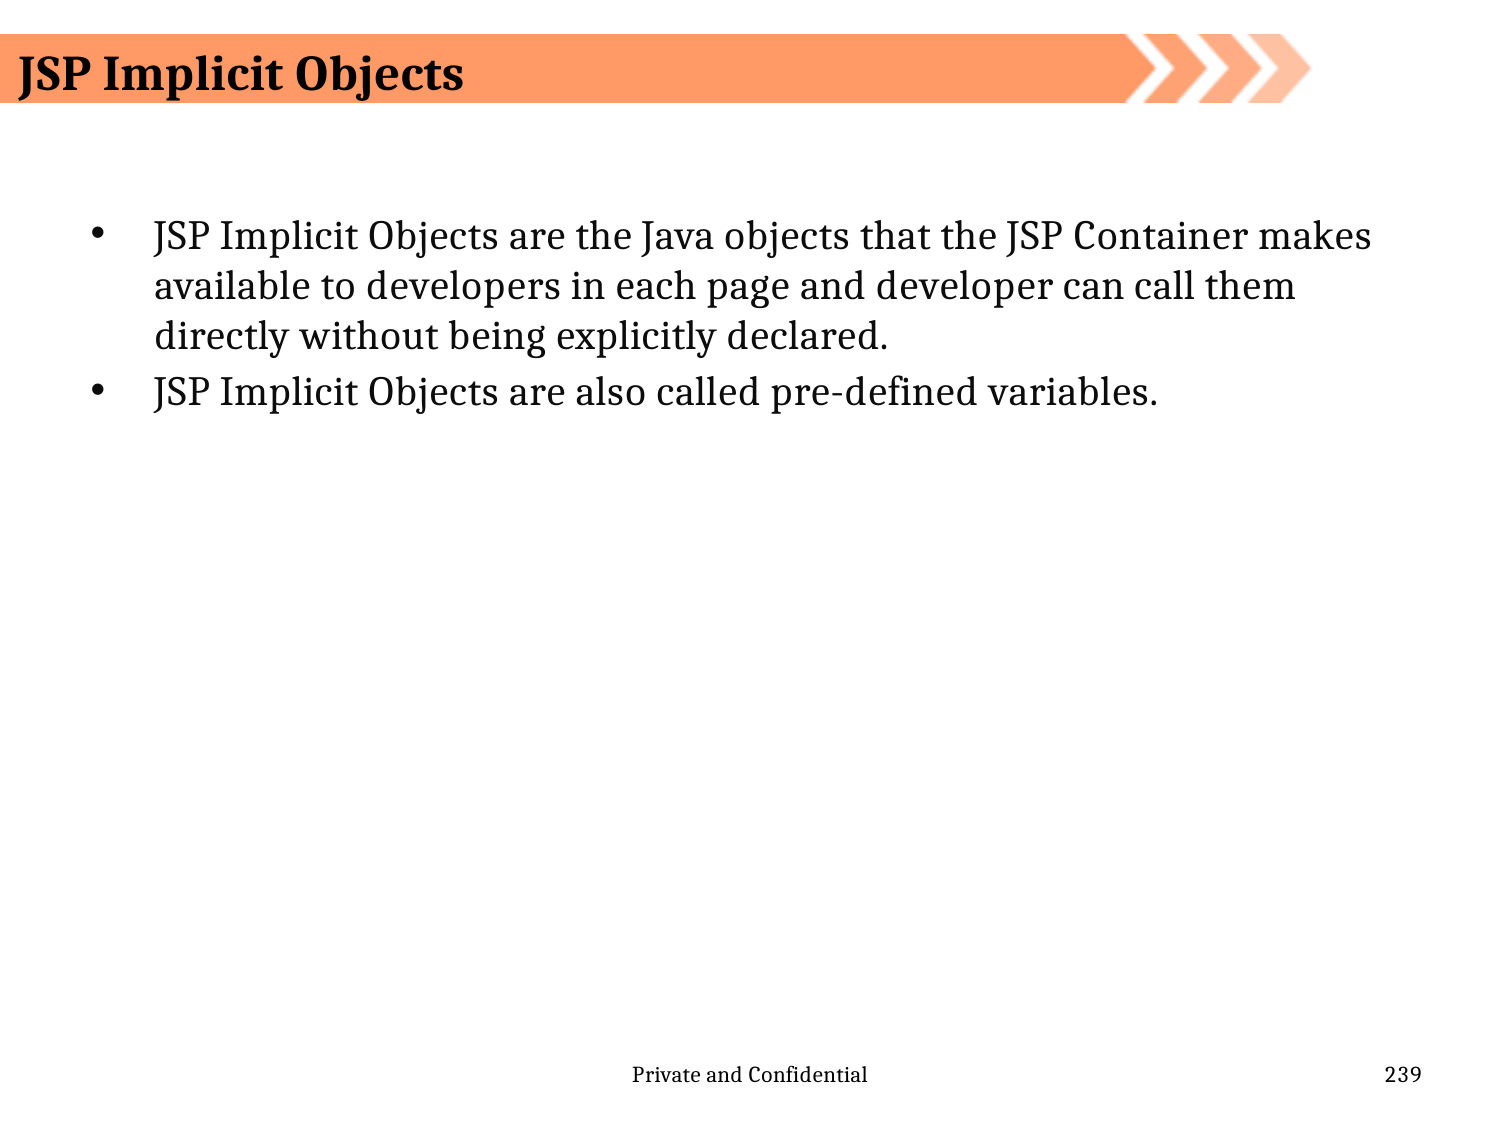

# JSP Implicit Objects
JSP Implicit Objects are the Java objects that the JSP Container makes available to developers in each page and developer can call them directly without being explicitly declared.
JSP Implicit Objects are also called pre-defined variables.